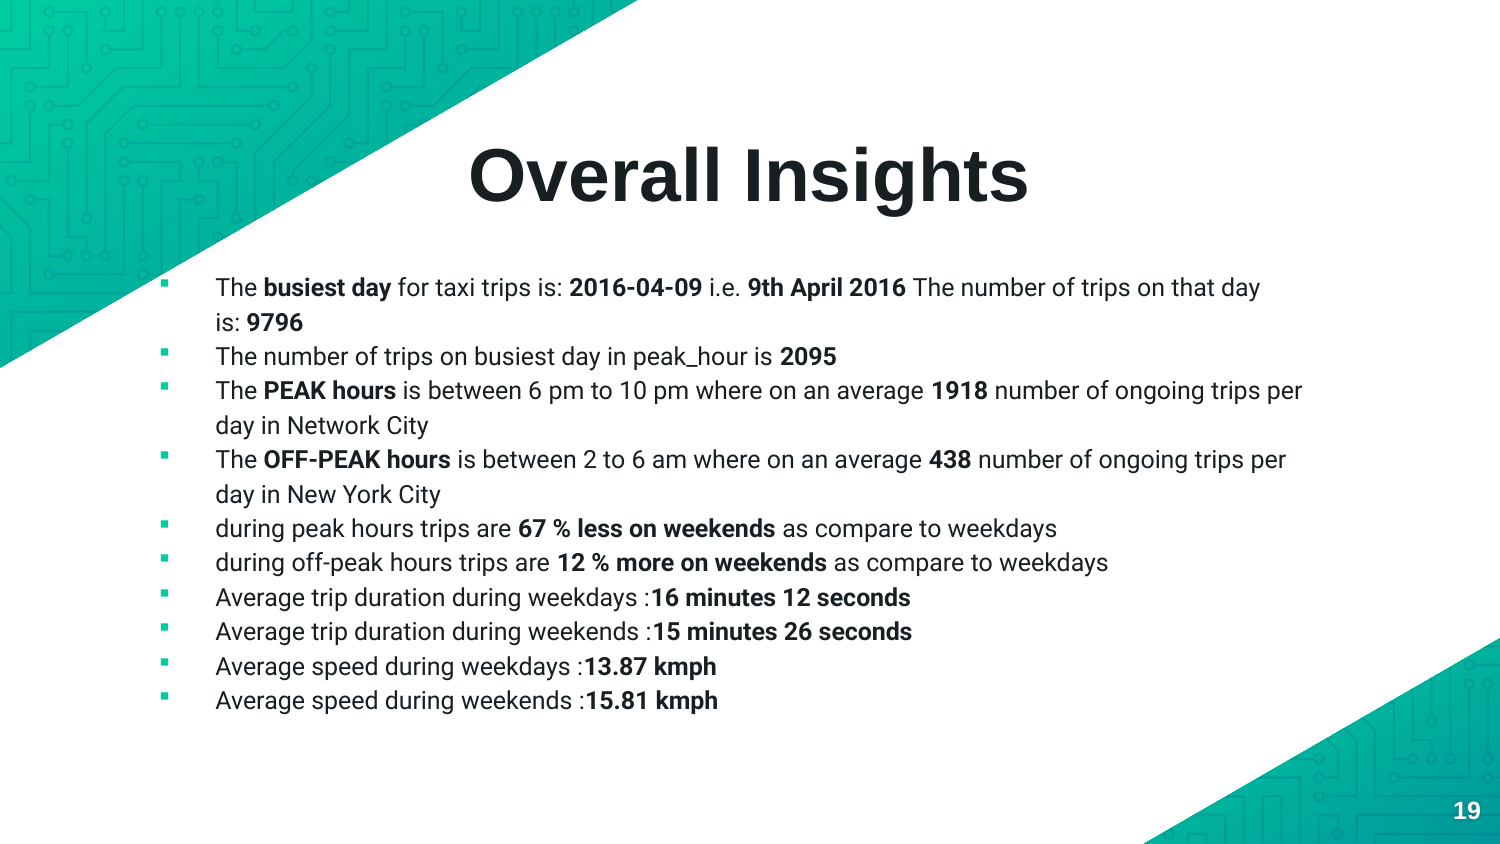

# Overall Insights
The busiest day for taxi trips is: 2016-04-09 i.e. 9th April 2016 The number of trips on that day is: 9796
The number of trips on busiest day in peak_hour is 2095
The PEAK hours is between 6 pm to 10 pm where on an average 1918 number of ongoing trips per day in Network City
The OFF-PEAK hours is between 2 to 6 am where on an average 438 number of ongoing trips per day in New York City
during peak hours trips are 67 % less on weekends as compare to weekdays
during off-peak hours trips are 12 % more on weekends as compare to weekdays
Average trip duration during weekdays :16 minutes 12 seconds
Average trip duration during weekends :15 minutes 26 seconds
Average speed during weekdays :13.87 kmph
Average speed during weekends :15.81 kmph

19